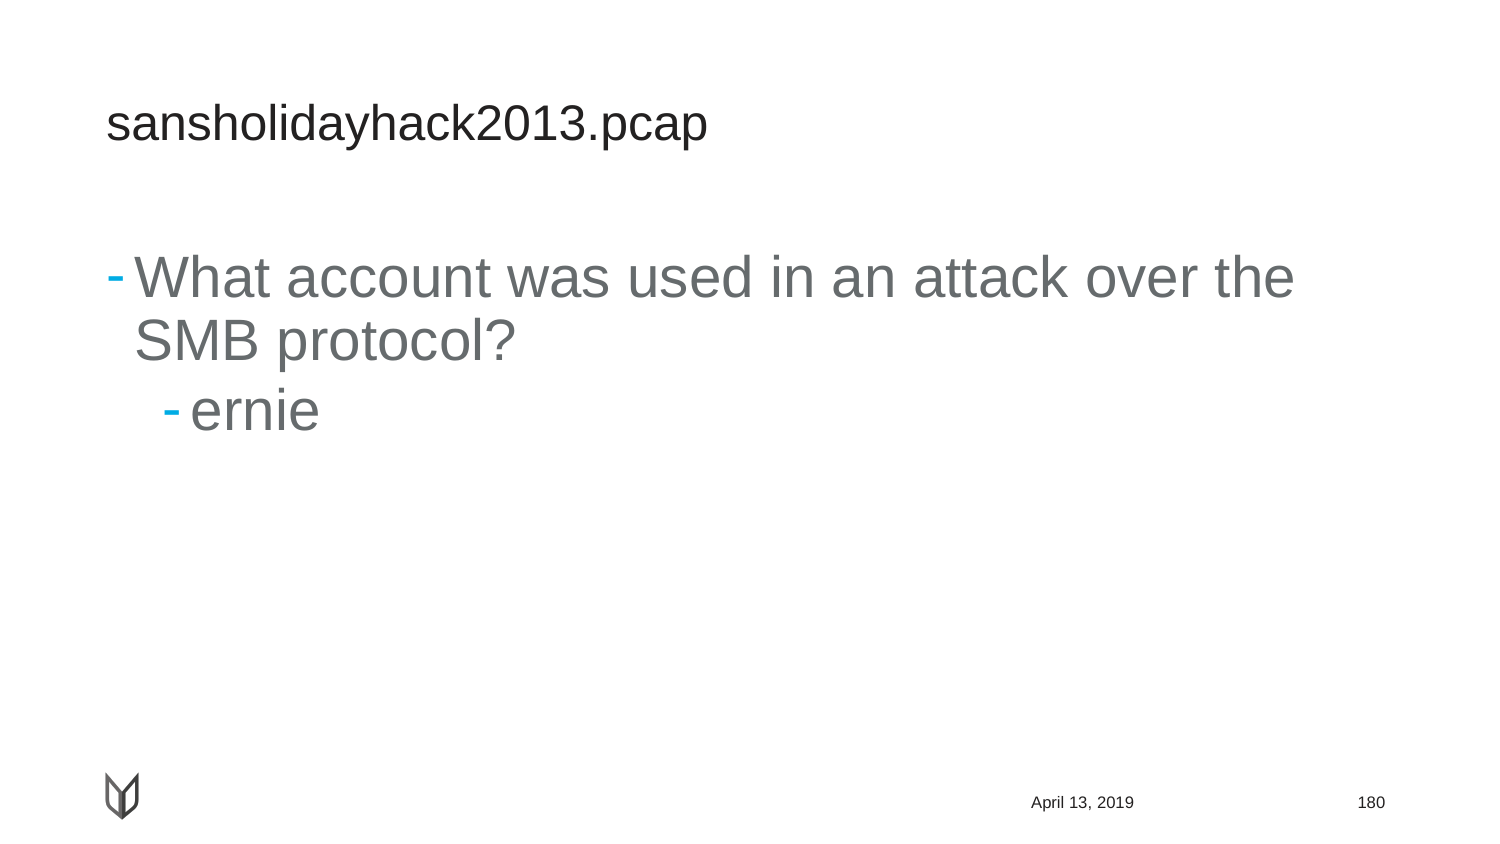

# sansholidayhack2013.pcap
What account was used in an attack over the SMB protocol?
ernie

April 13, 2019
180